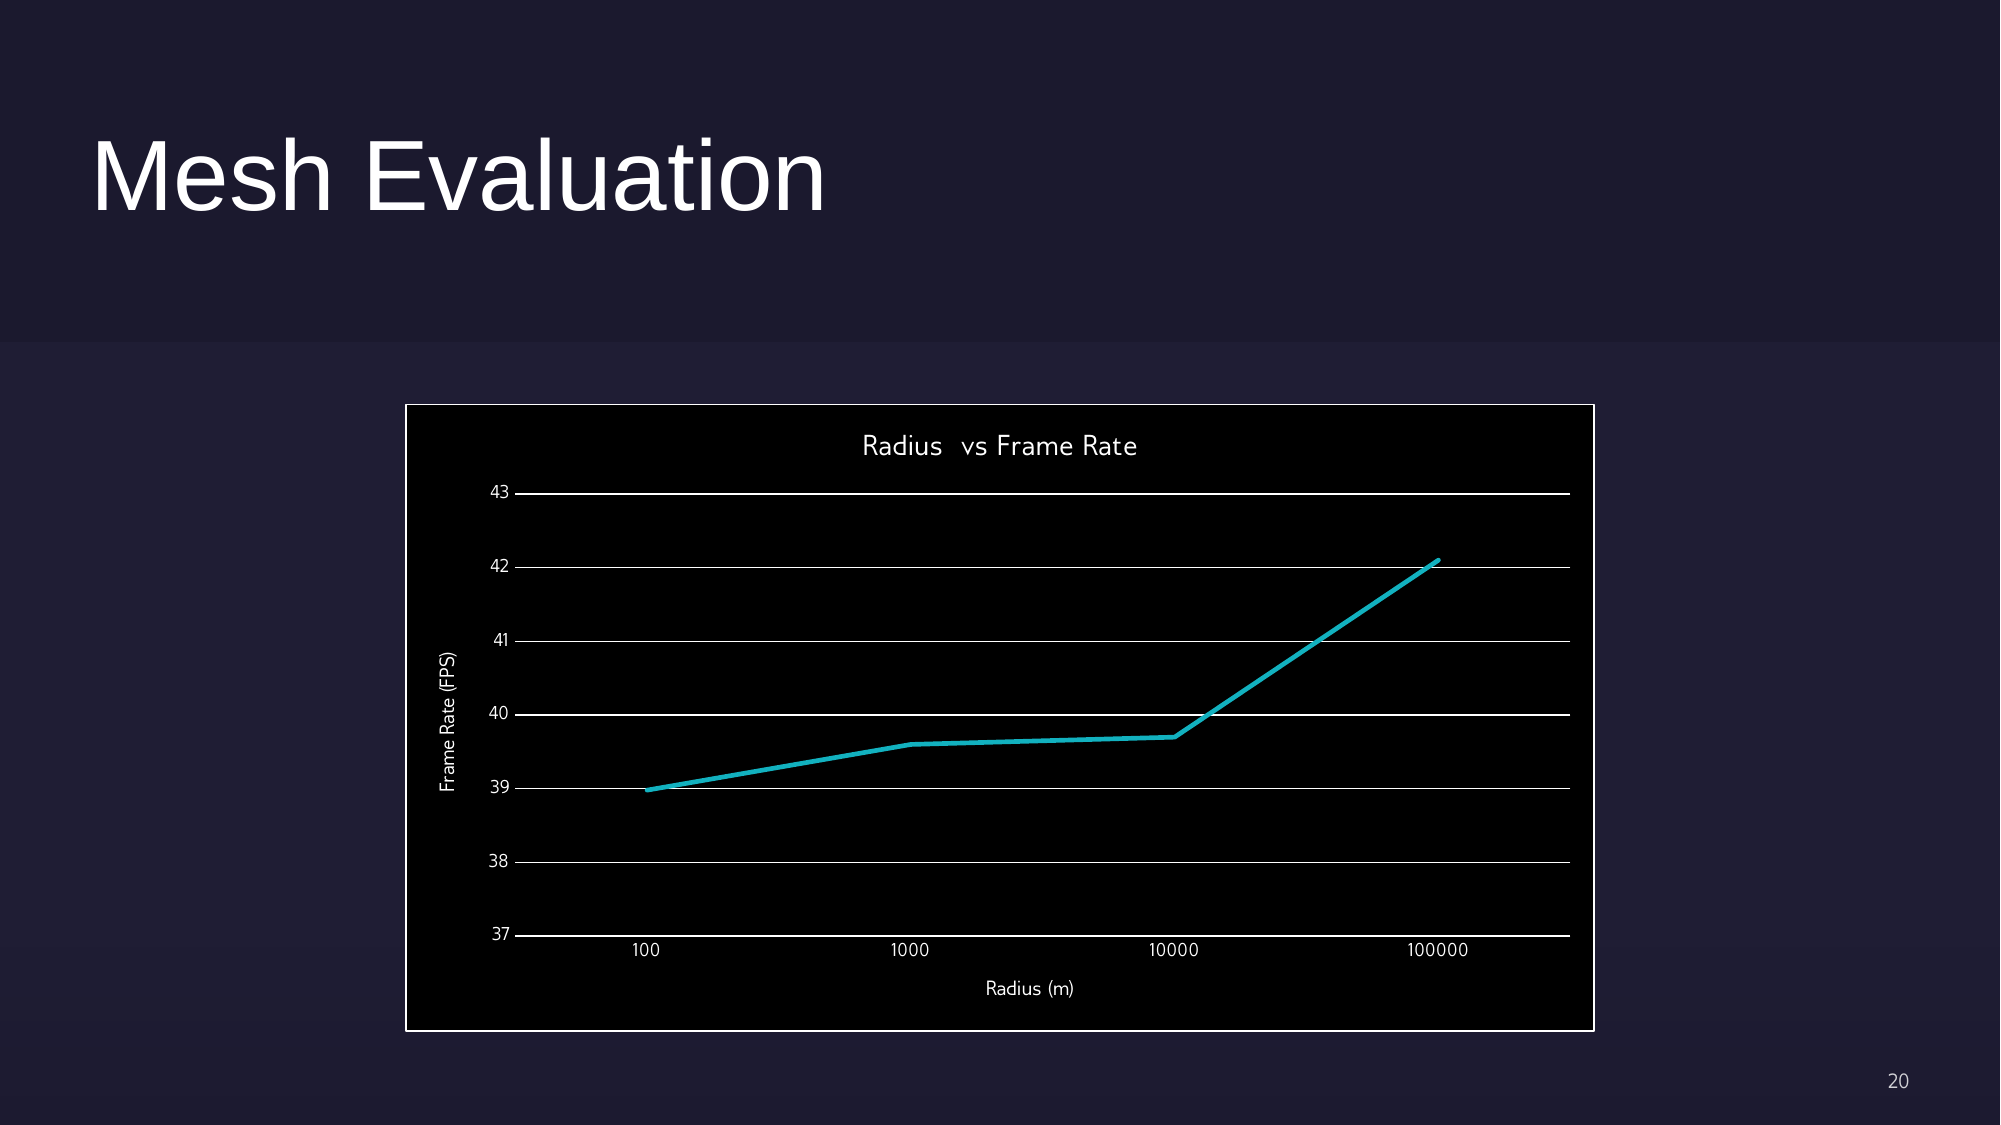

Mesh Evaluation

### Chart: Radius  vs Frame Rate

| Category | Frame Rate |
|---|---|
| 100 | 38.98 |
| 1000 | 39.6 |
| 10000 | 39.7 |
| 100000 | 42.1 |

20